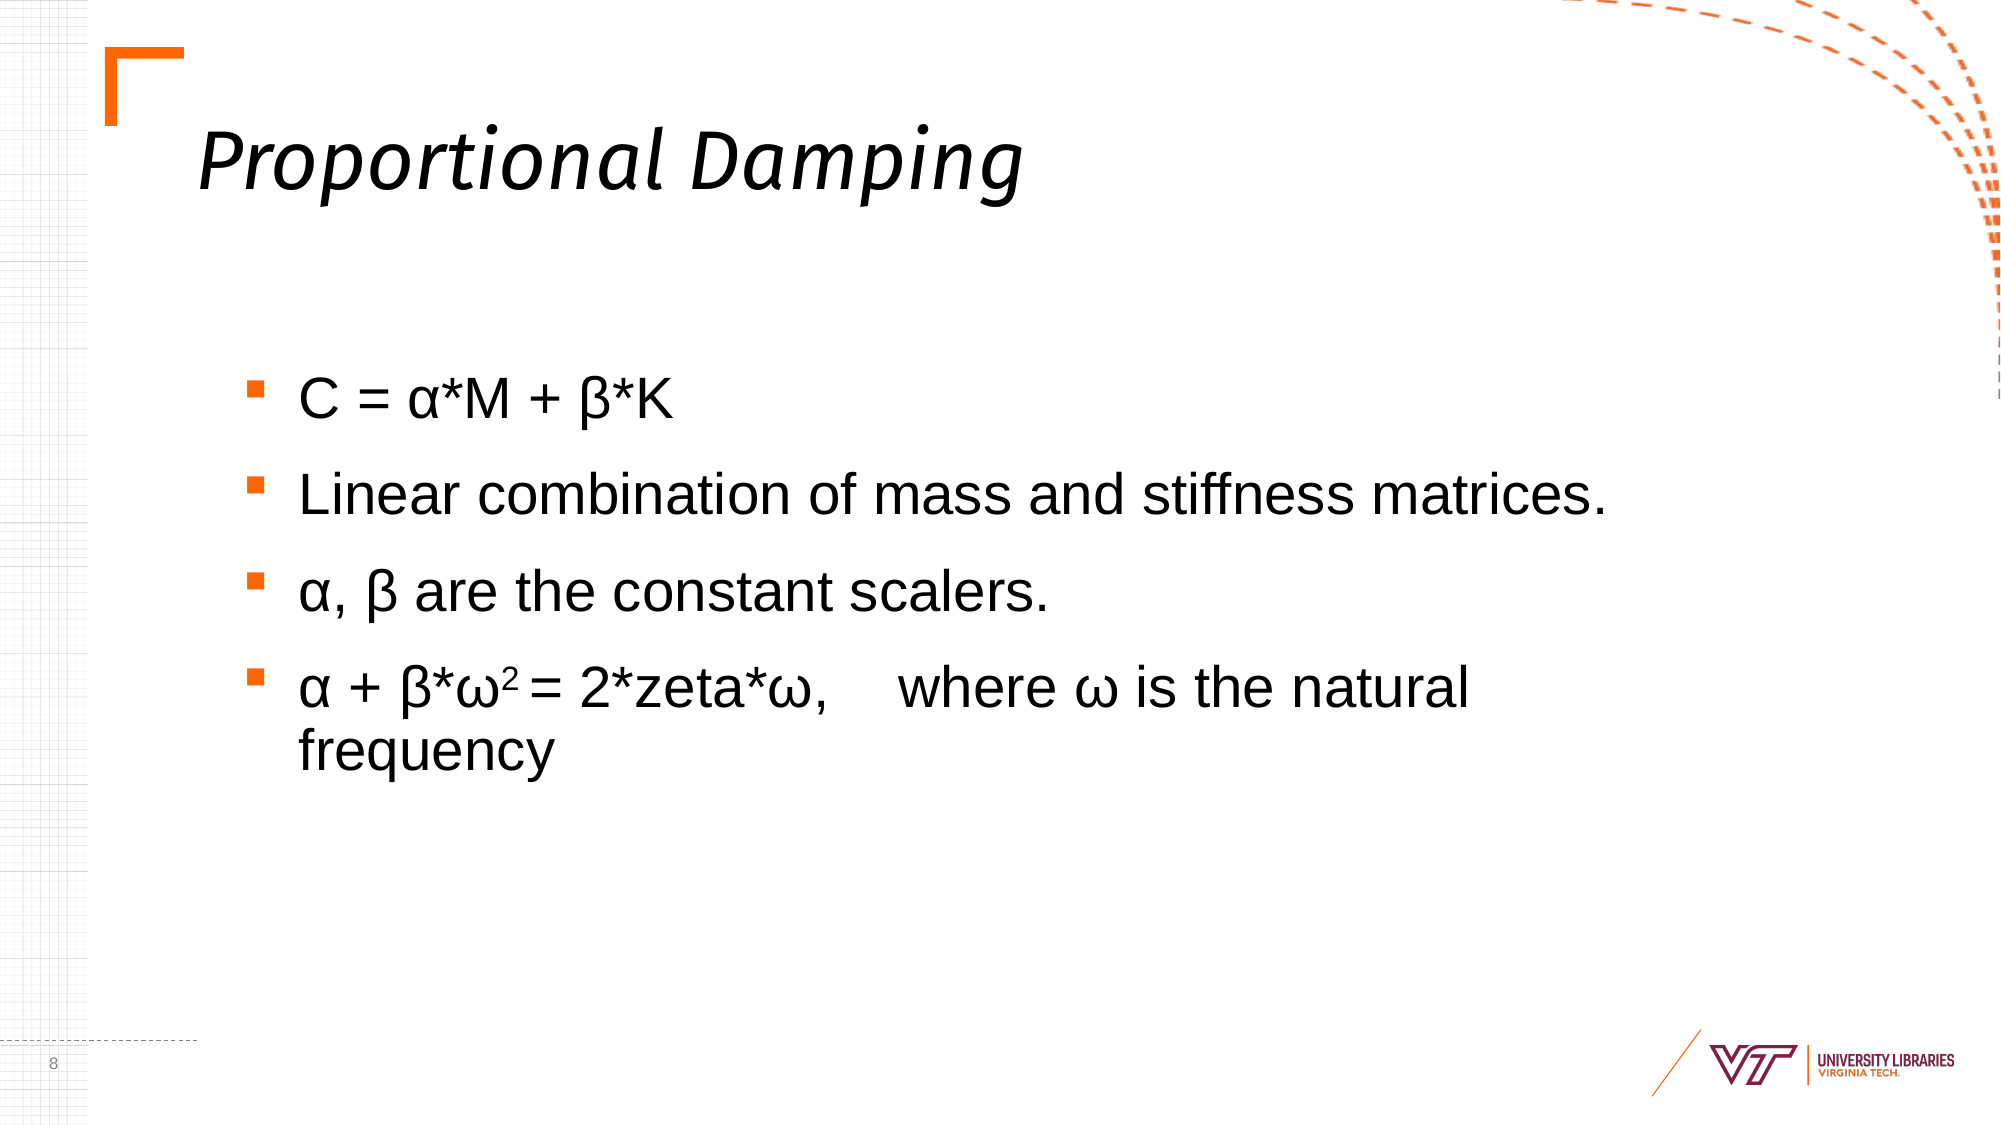

# Proportional Damping
C = α*M + β*K
Linear combination of mass and stiffness matrices.
α, β are the constant scalers.
α + β*ω2 = 2*zeta*ω,	where ω is the natural frequency

8